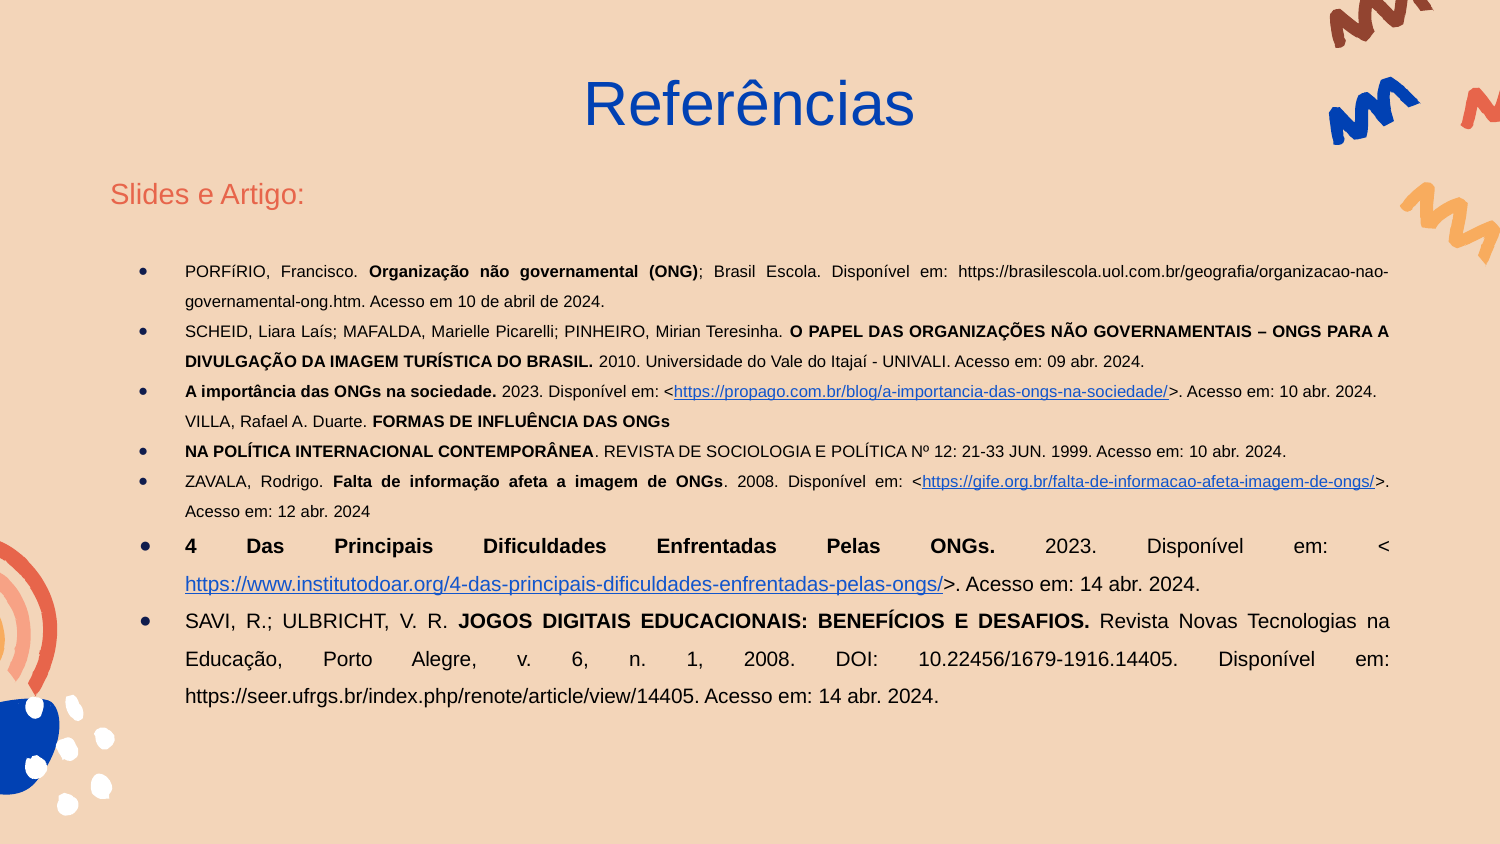

# Referências
Slides e Artigo:

PORFíRIO, Francisco. Organização não governamental (ONG); Brasil Escola. Disponível em: https://brasilescola.uol.com.br/geografia/organizacao-nao-governamental-ong.htm. Acesso em 10 de abril de 2024.
SCHEID, Liara Laís; MAFALDA, Marielle Picarelli; PINHEIRO, Mirian Teresinha. O PAPEL DAS ORGANIZAÇÕES NÃO GOVERNAMENTAIS – ONGS PARA A DIVULGAÇÃO DA IMAGEM TURÍSTICA DO BRASIL. 2010. Universidade do Vale do Itajaí - UNIVALI. Acesso em: 09 abr. 2024.
A importância das ONGs na sociedade. 2023. Disponível em: <https://propago.com.br/blog/a-importancia-das-ongs-na-sociedade/>. Acesso em: 10 abr. 2024.
VILLA, Rafael A. Duarte. FORMAS DE INFLUÊNCIA DAS ONGs
NA POLÍTICA INTERNACIONAL CONTEMPORÂNEA. REVISTA DE SOCIOLOGIA E POLÍTICA Nº 12: 21-33 JUN. 1999. Acesso em: 10 abr. 2024.
ZAVALA, Rodrigo. Falta de informação afeta a imagem de ONGs. 2008. Disponível em: <https://gife.org.br/falta-de-informacao-afeta-imagem-de-ongs/>. Acesso em: 12 abr. 2024
4 Das Principais Dificuldades Enfrentadas Pelas ONGs. 2023. Disponível em: <https://www.institutodoar.org/4-das-principais-dificuldades-enfrentadas-pelas-ongs/>. Acesso em: 14 abr. 2024.
SAVI, R.; ULBRICHT, V. R. JOGOS DIGITAIS EDUCACIONAIS: BENEFÍCIOS E DESAFIOS. Revista Novas Tecnologias na Educação, Porto Alegre, v. 6, n. 1, 2008. DOI: 10.22456/1679-1916.14405. Disponível em: https://seer.ufrgs.br/index.php/renote/article/view/14405. Acesso em: 14 abr. 2024.